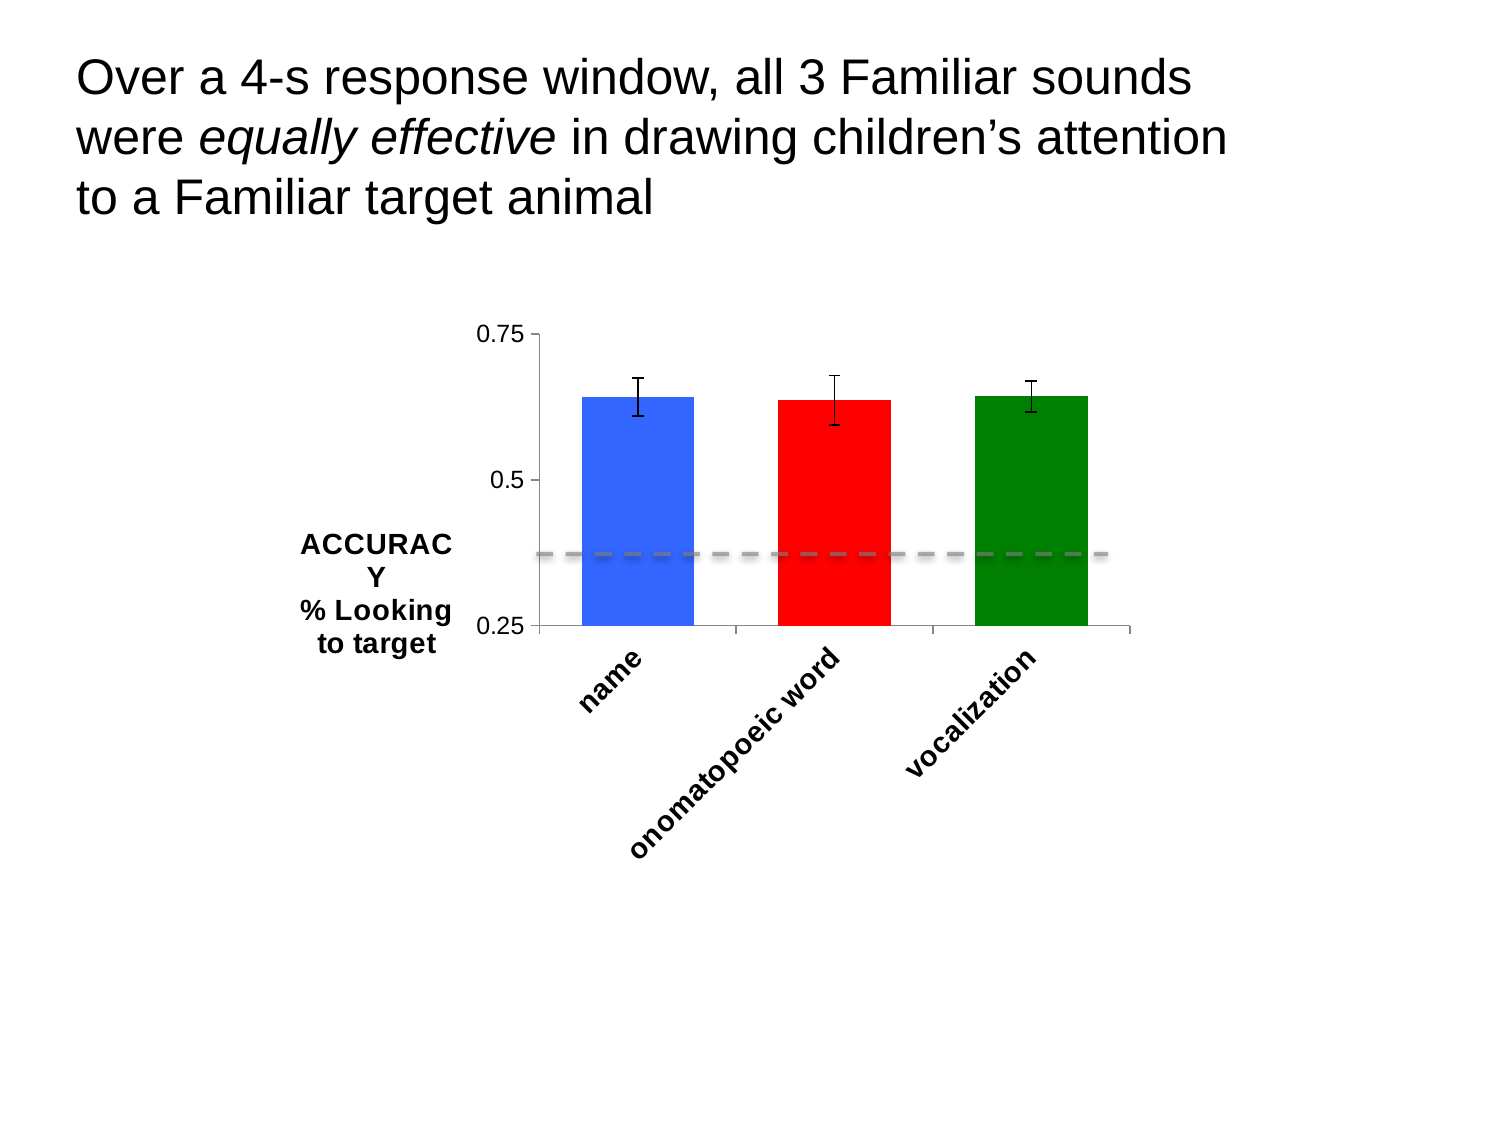

Over a 4-s response window, all 3 Familiar sounds were equally effective in drawing children’s attention to a Familiar target animal

### Chart

| Category |  |
|---|---|
| name | 0.64191139404854 |
| onomatopoeic word | 0.6363157583647 |
| vocalization | 0.642845805244738 |